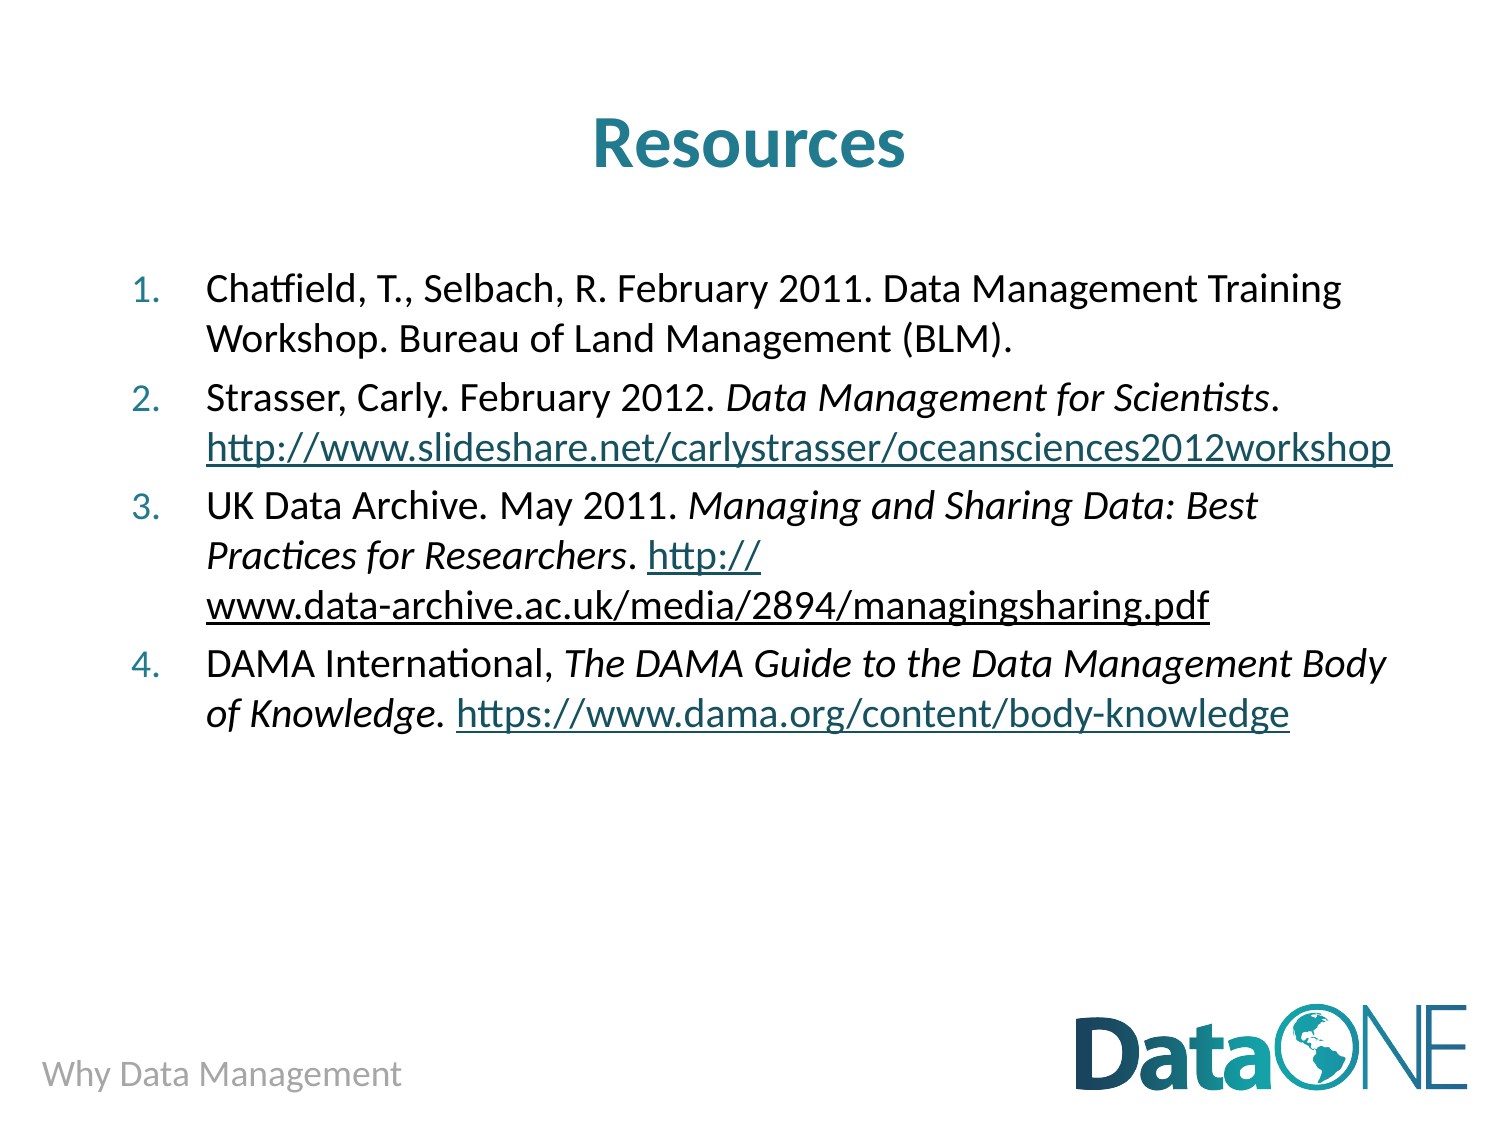

# Resources

Chatfield, T., Selbach, R. February 2011. Data Management Training Workshop. Bureau of Land Management (BLM).
Strasser, Carly. February 2012. Data Management for Scientists. http://www.slideshare.net/carlystrasser/oceansciences2012workshop
UK Data Archive. May 2011. Managing and Sharing Data: Best Practices for Researchers. http://www.data-archive.ac.uk/media/2894/managingsharing.pdf
DAMA International, The DAMA Guide to the Data Management Body of Knowledge. https://www.dama.org/content/body-knowledge